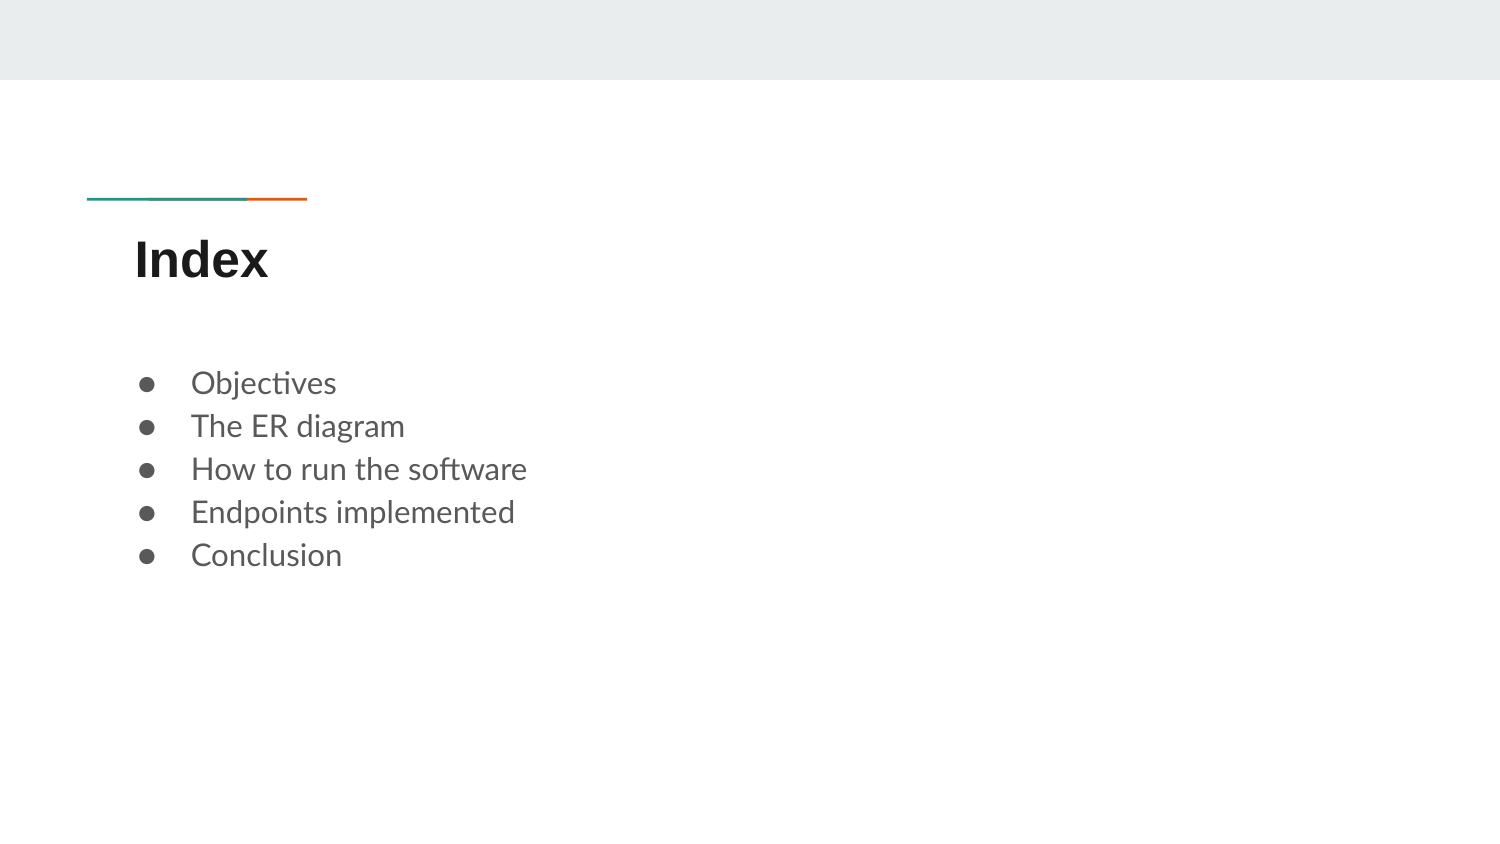

# Index
Objectives
The ER diagram
How to run the software
Endpoints implemented
Conclusion